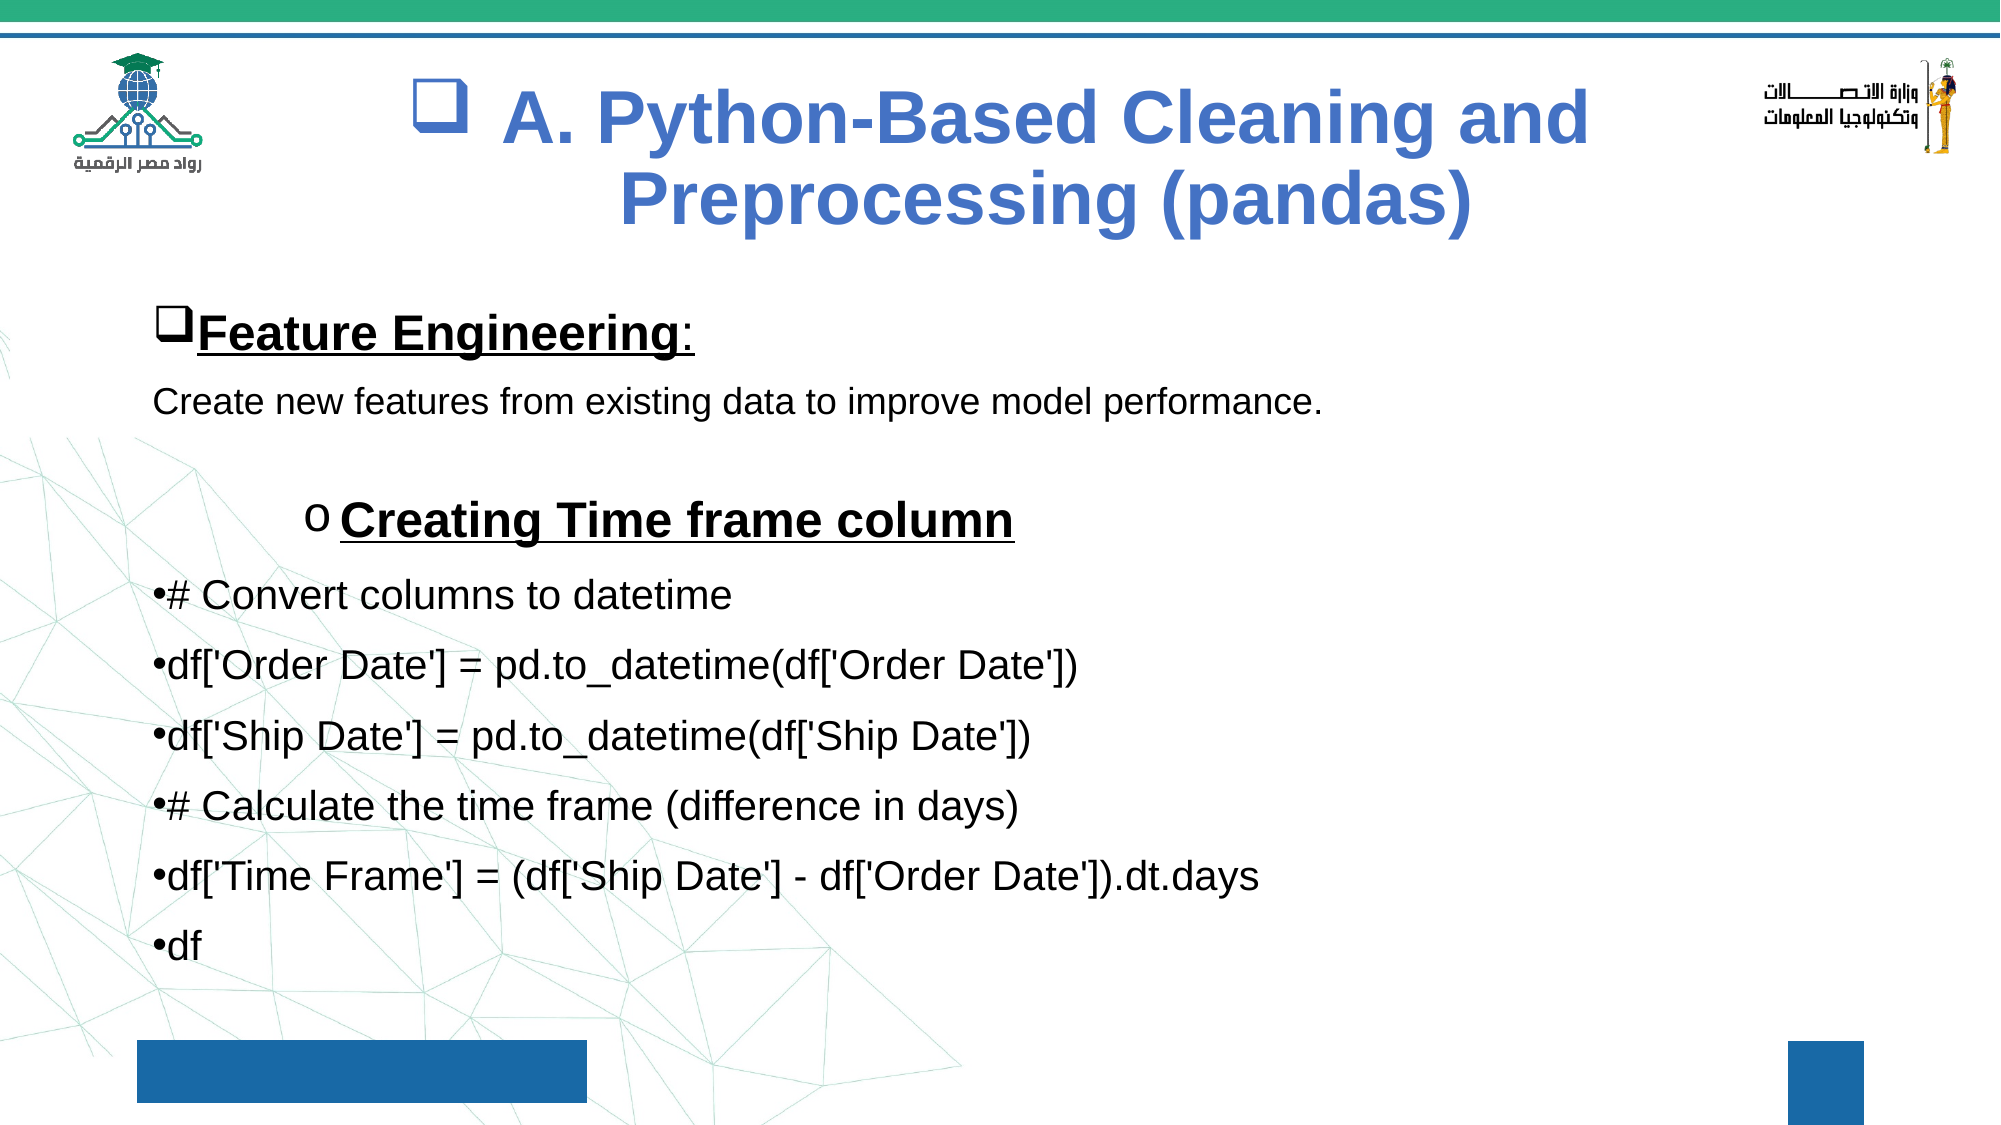

# A. Python-Based Cleaning and Preprocessing (pandas)
Feature Engineering:
Create new features from existing data to improve model performance.

Creating Time frame column
# Convert columns to datetime
df['Order Date'] = pd.to_datetime(df['Order Date'])
df['Ship Date'] = pd.to_datetime(df['Ship Date'])
# Calculate the time frame (difference in days)
df['Time Frame'] = (df['Ship Date'] - df['Order Date']).dt.days
df